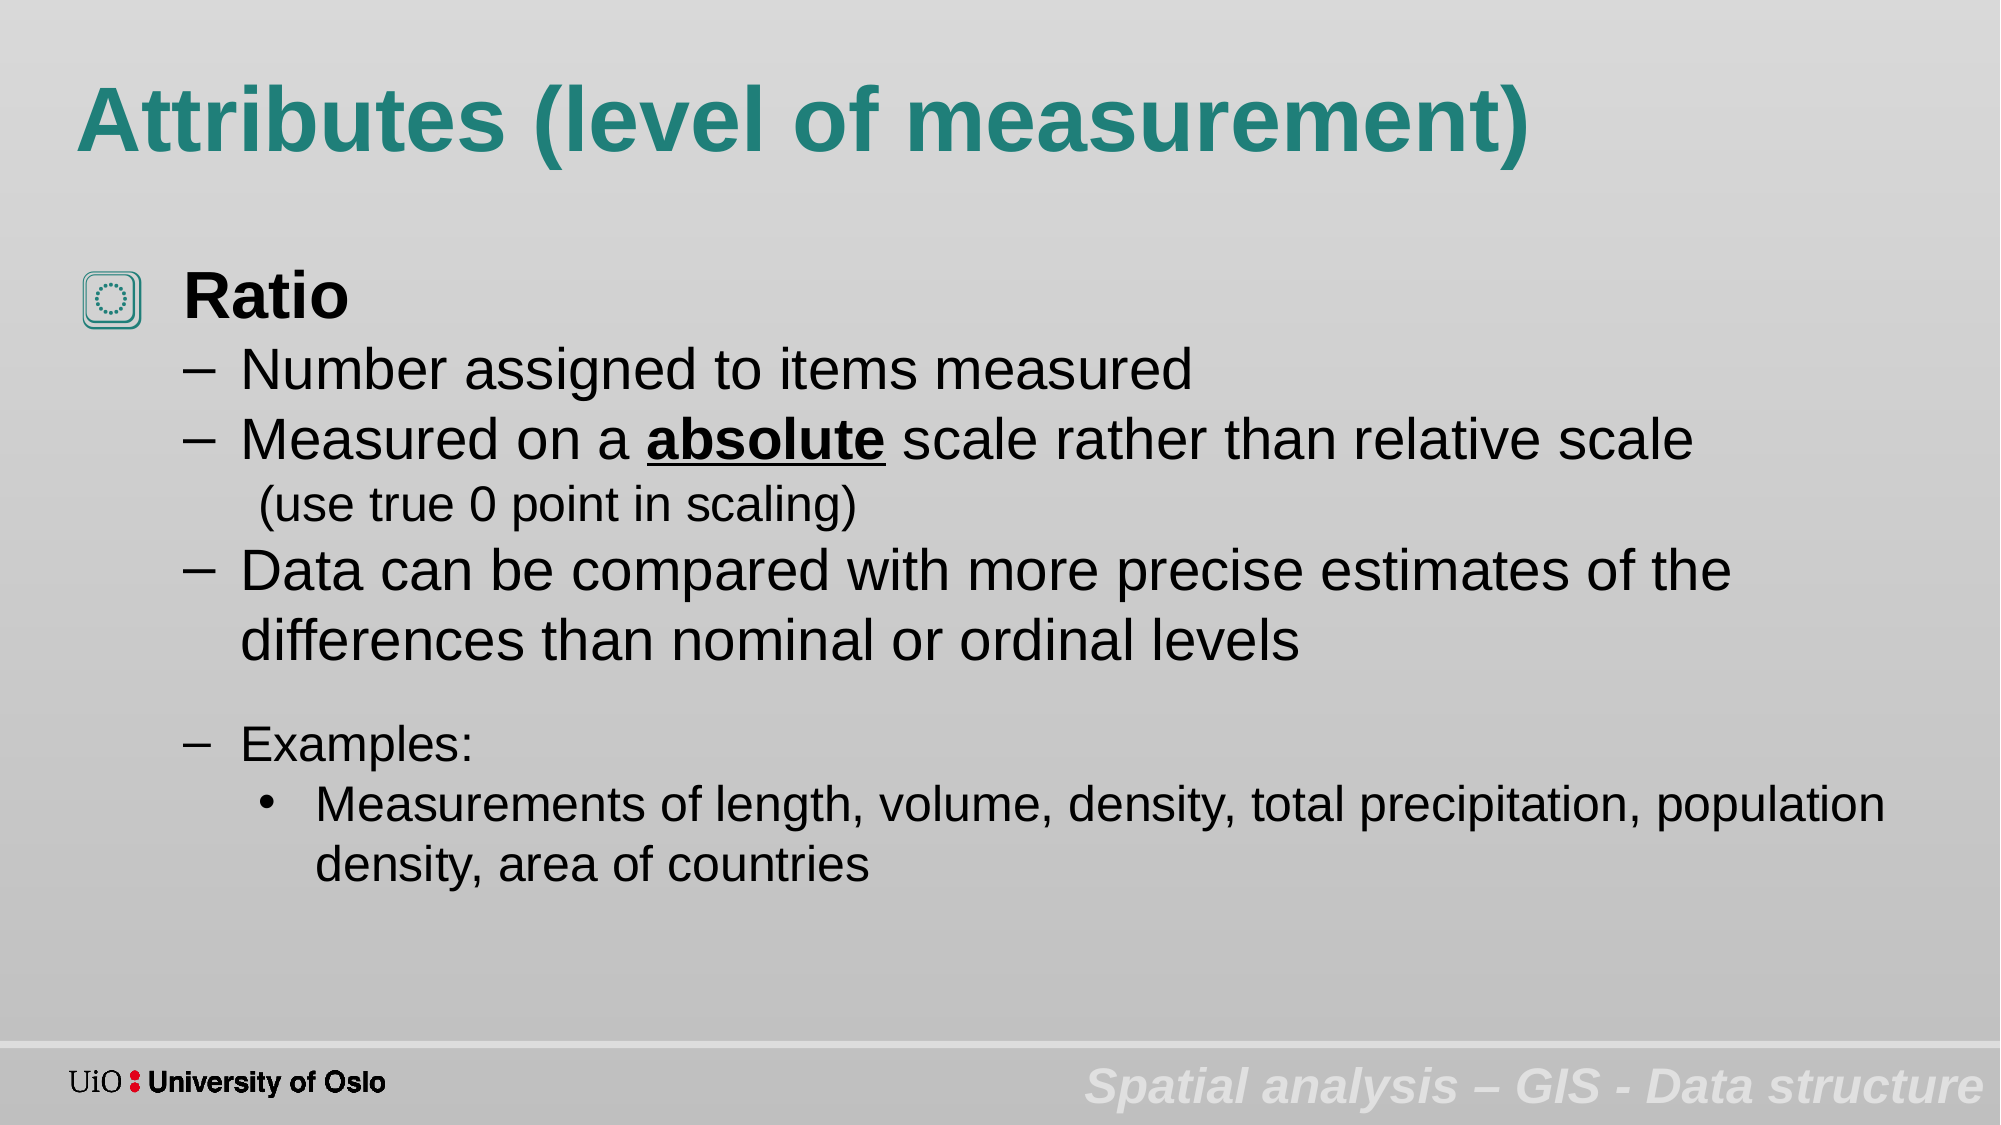

Attributes (level of measurement)
Ratio
Number assigned to items measured
Measured on a absolute scale rather than relative scale
(use true 0 point in scaling)
Data can be compared with more precise estimates of the differences than nominal or ordinal levels

Examples:
Measurements of length, volume, density, total precipitation, population density, area of countries